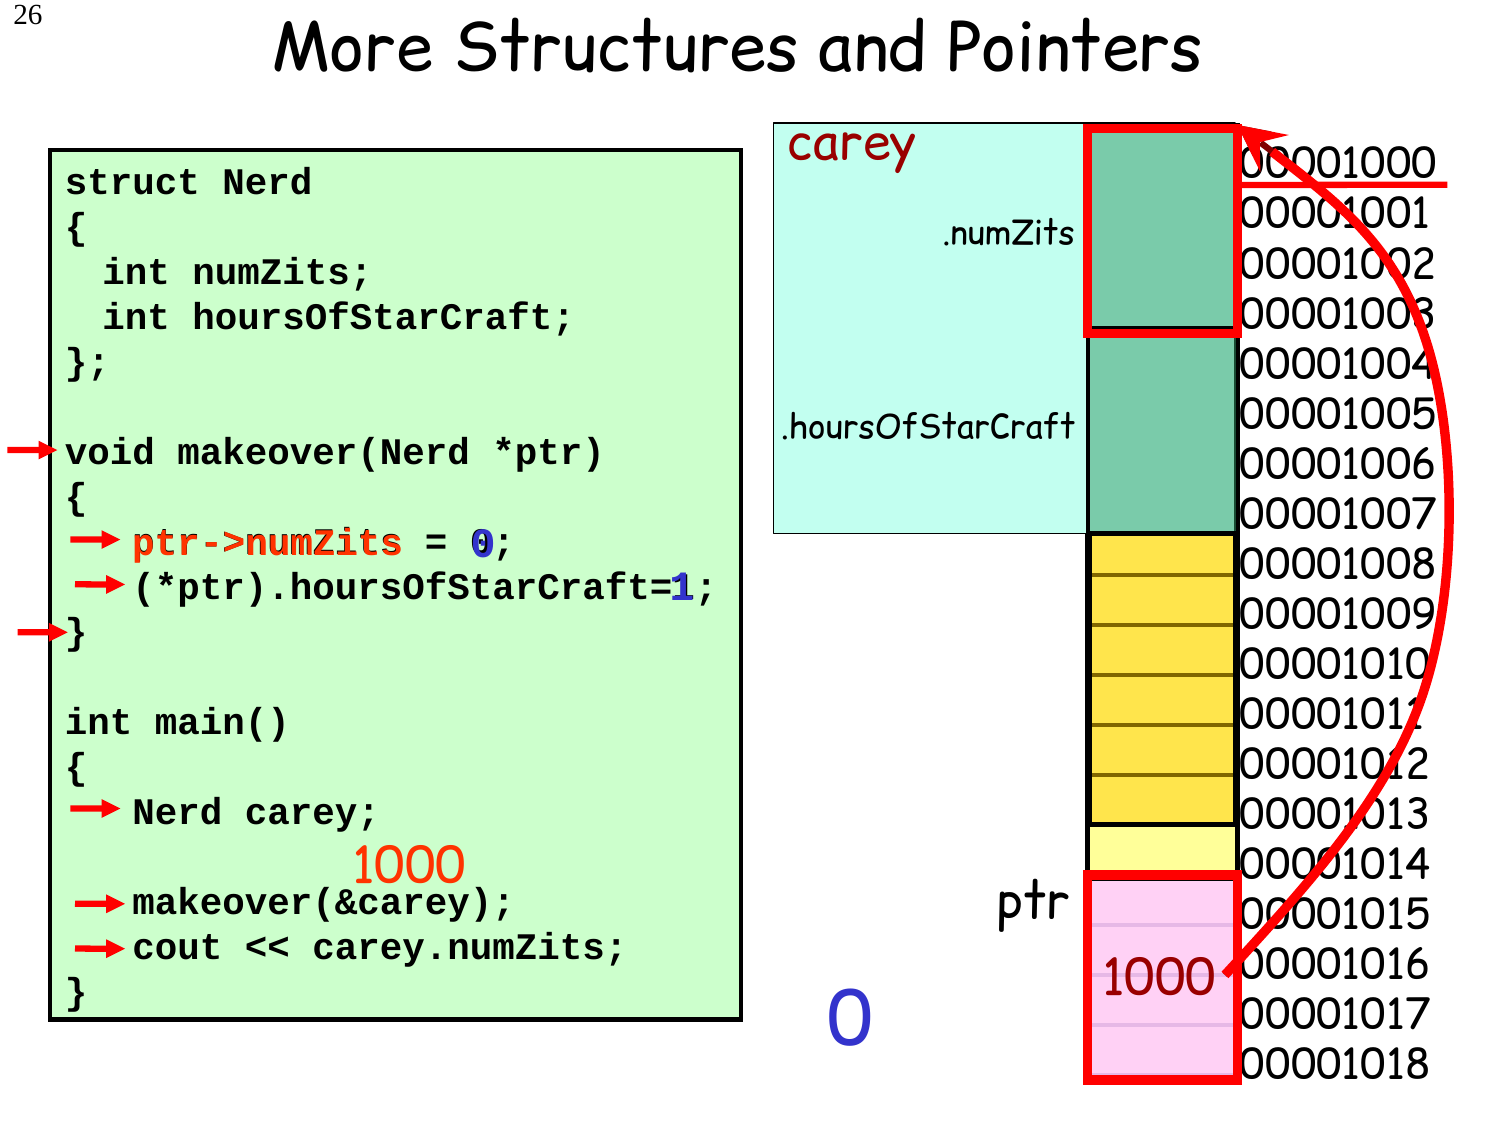

More Structures and Pointers
26
#
carey

              .numZits
00001000
00001001
00001002
00001003
00001004
00001005
00001006
00001007
00001008
00001009
00001010
00001011
00001012
00001013
00001014
00001015
00001016
00001017
00001018
struct Nerd
{
	int numZits;
	int hoursOfStarCraft;
};

void makeover(Nerd *ptr)
{
   ptr->numZits = 0;
   (*ptr).hoursOfStarCraft=1;
}

int main()
{
   Nerd carey;

   makeover(&carey);
   cout << carey.numZits;
}

         .hoursOfStarCraft

0
->
numZits
ptr

1

1000

              ptr

1000

0